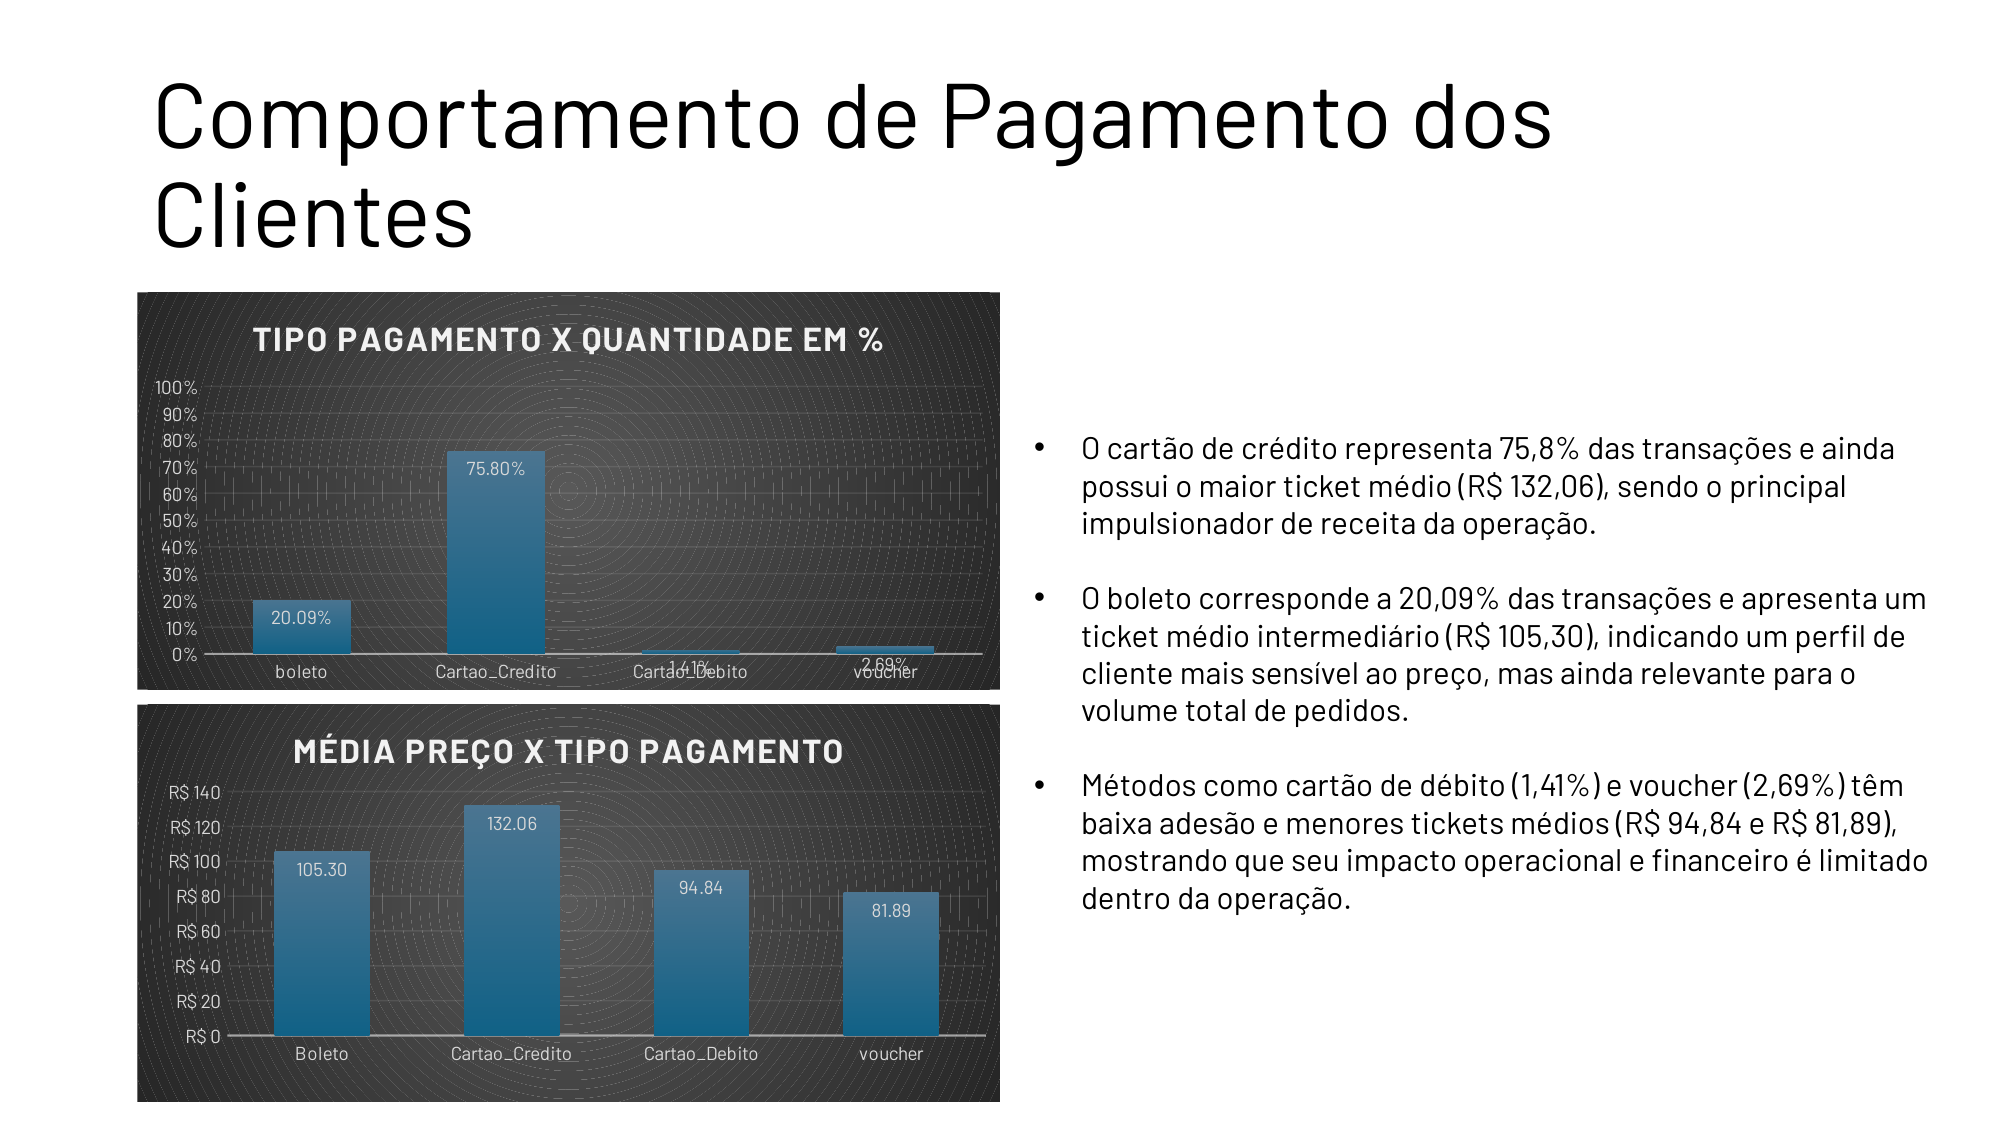

# Comportamento de Pagamento dos Clientes

### Chart: TIPO PAGAMENTO X QUANTIDADE EM %

| Category | Count of customer_id |
|---|---|
| boleto | 0.2009256123715995 |
| Cartao_Credito | 0.7579862286939835 |
| Cartao_Debito | 0.014109944689016819 |
| voucher | 0.026865334687888022 |
O cartão de crédito representa 75,8% das transações e ainda possui o maior ticket médio (R$ 132,06), sendo o principal impulsionador de receita da operação.
O boleto corresponde a 20,09% das transações e apresenta um ticket médio intermediário (R$ 105,30), indicando um perfil de cliente mais sensível ao preço, mas ainda relevante para o volume total de pedidos.

Métodos como cartão de débito (1,41%) e voucher (2,69%) têm baixa adesão e menores tickets médios (R$ 94,84 e R$ 81,89), mostrando que seu impacto operacional e financeiro é limitado dentro da operação.

### Chart: MÉDIA PREÇO X TIPO PAGAMENTO

| Category | Average of Price |
|---|---|
| Boleto | 105.29833898304938 |
| Cartao_Credito | 132.06064699715822 |
| Cartao_Debito | 94.83887096774185 |
| voucher | 81.89155555555551 |